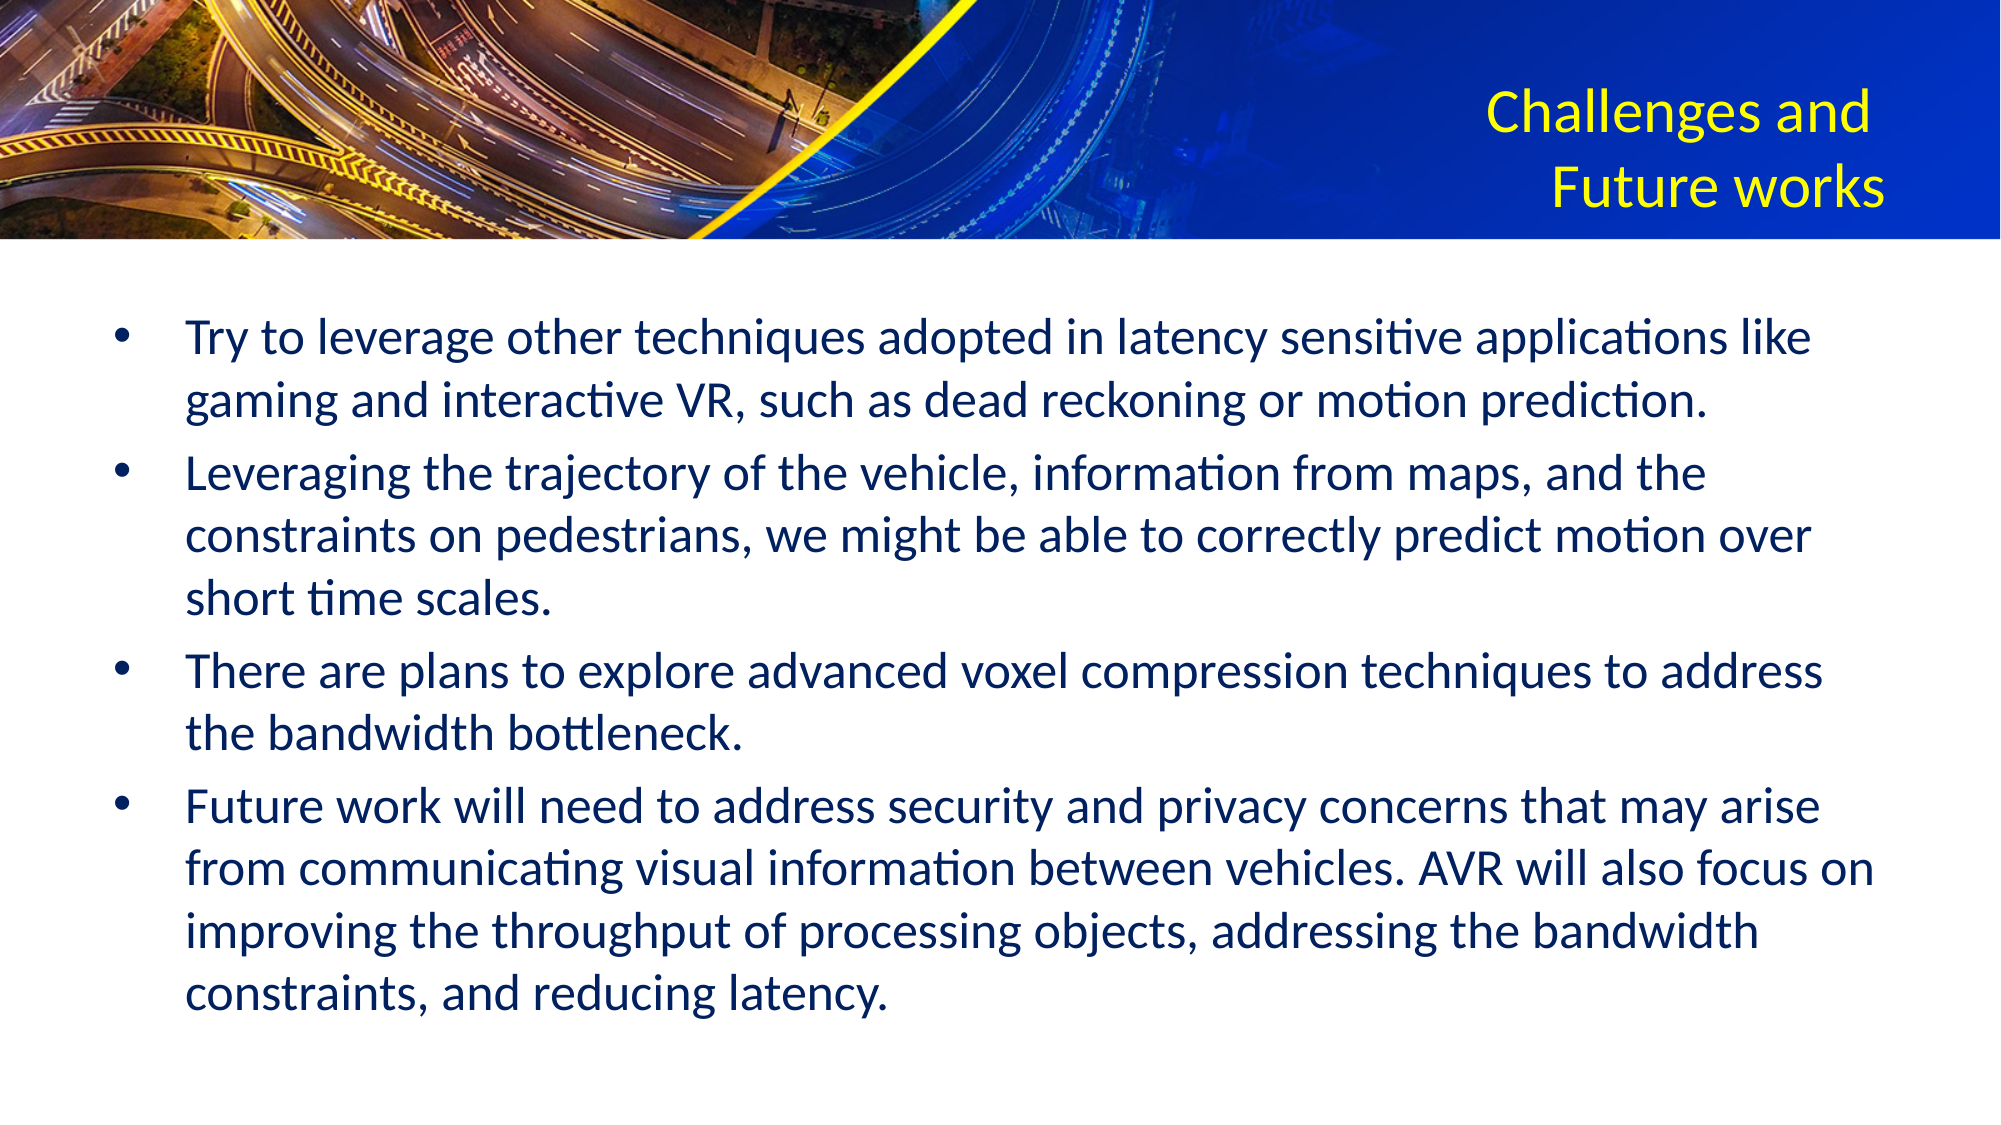

# Challenges and Future works
Try to leverage other techniques adopted in latency sensitive applications like gaming and interactive VR, such as dead reckoning or motion prediction.
Leveraging the trajectory of the vehicle, information from maps, and the constraints on pedestrians, we might be able to correctly predict motion over short time scales.
There are plans to explore advanced voxel compression techniques to address the bandwidth bottleneck.
Future work will need to address security and privacy concerns that may arise from communicating visual information between vehicles. AVR will also focus on improving the throughput of processing objects, addressing the bandwidth constraints, and reducing latency.